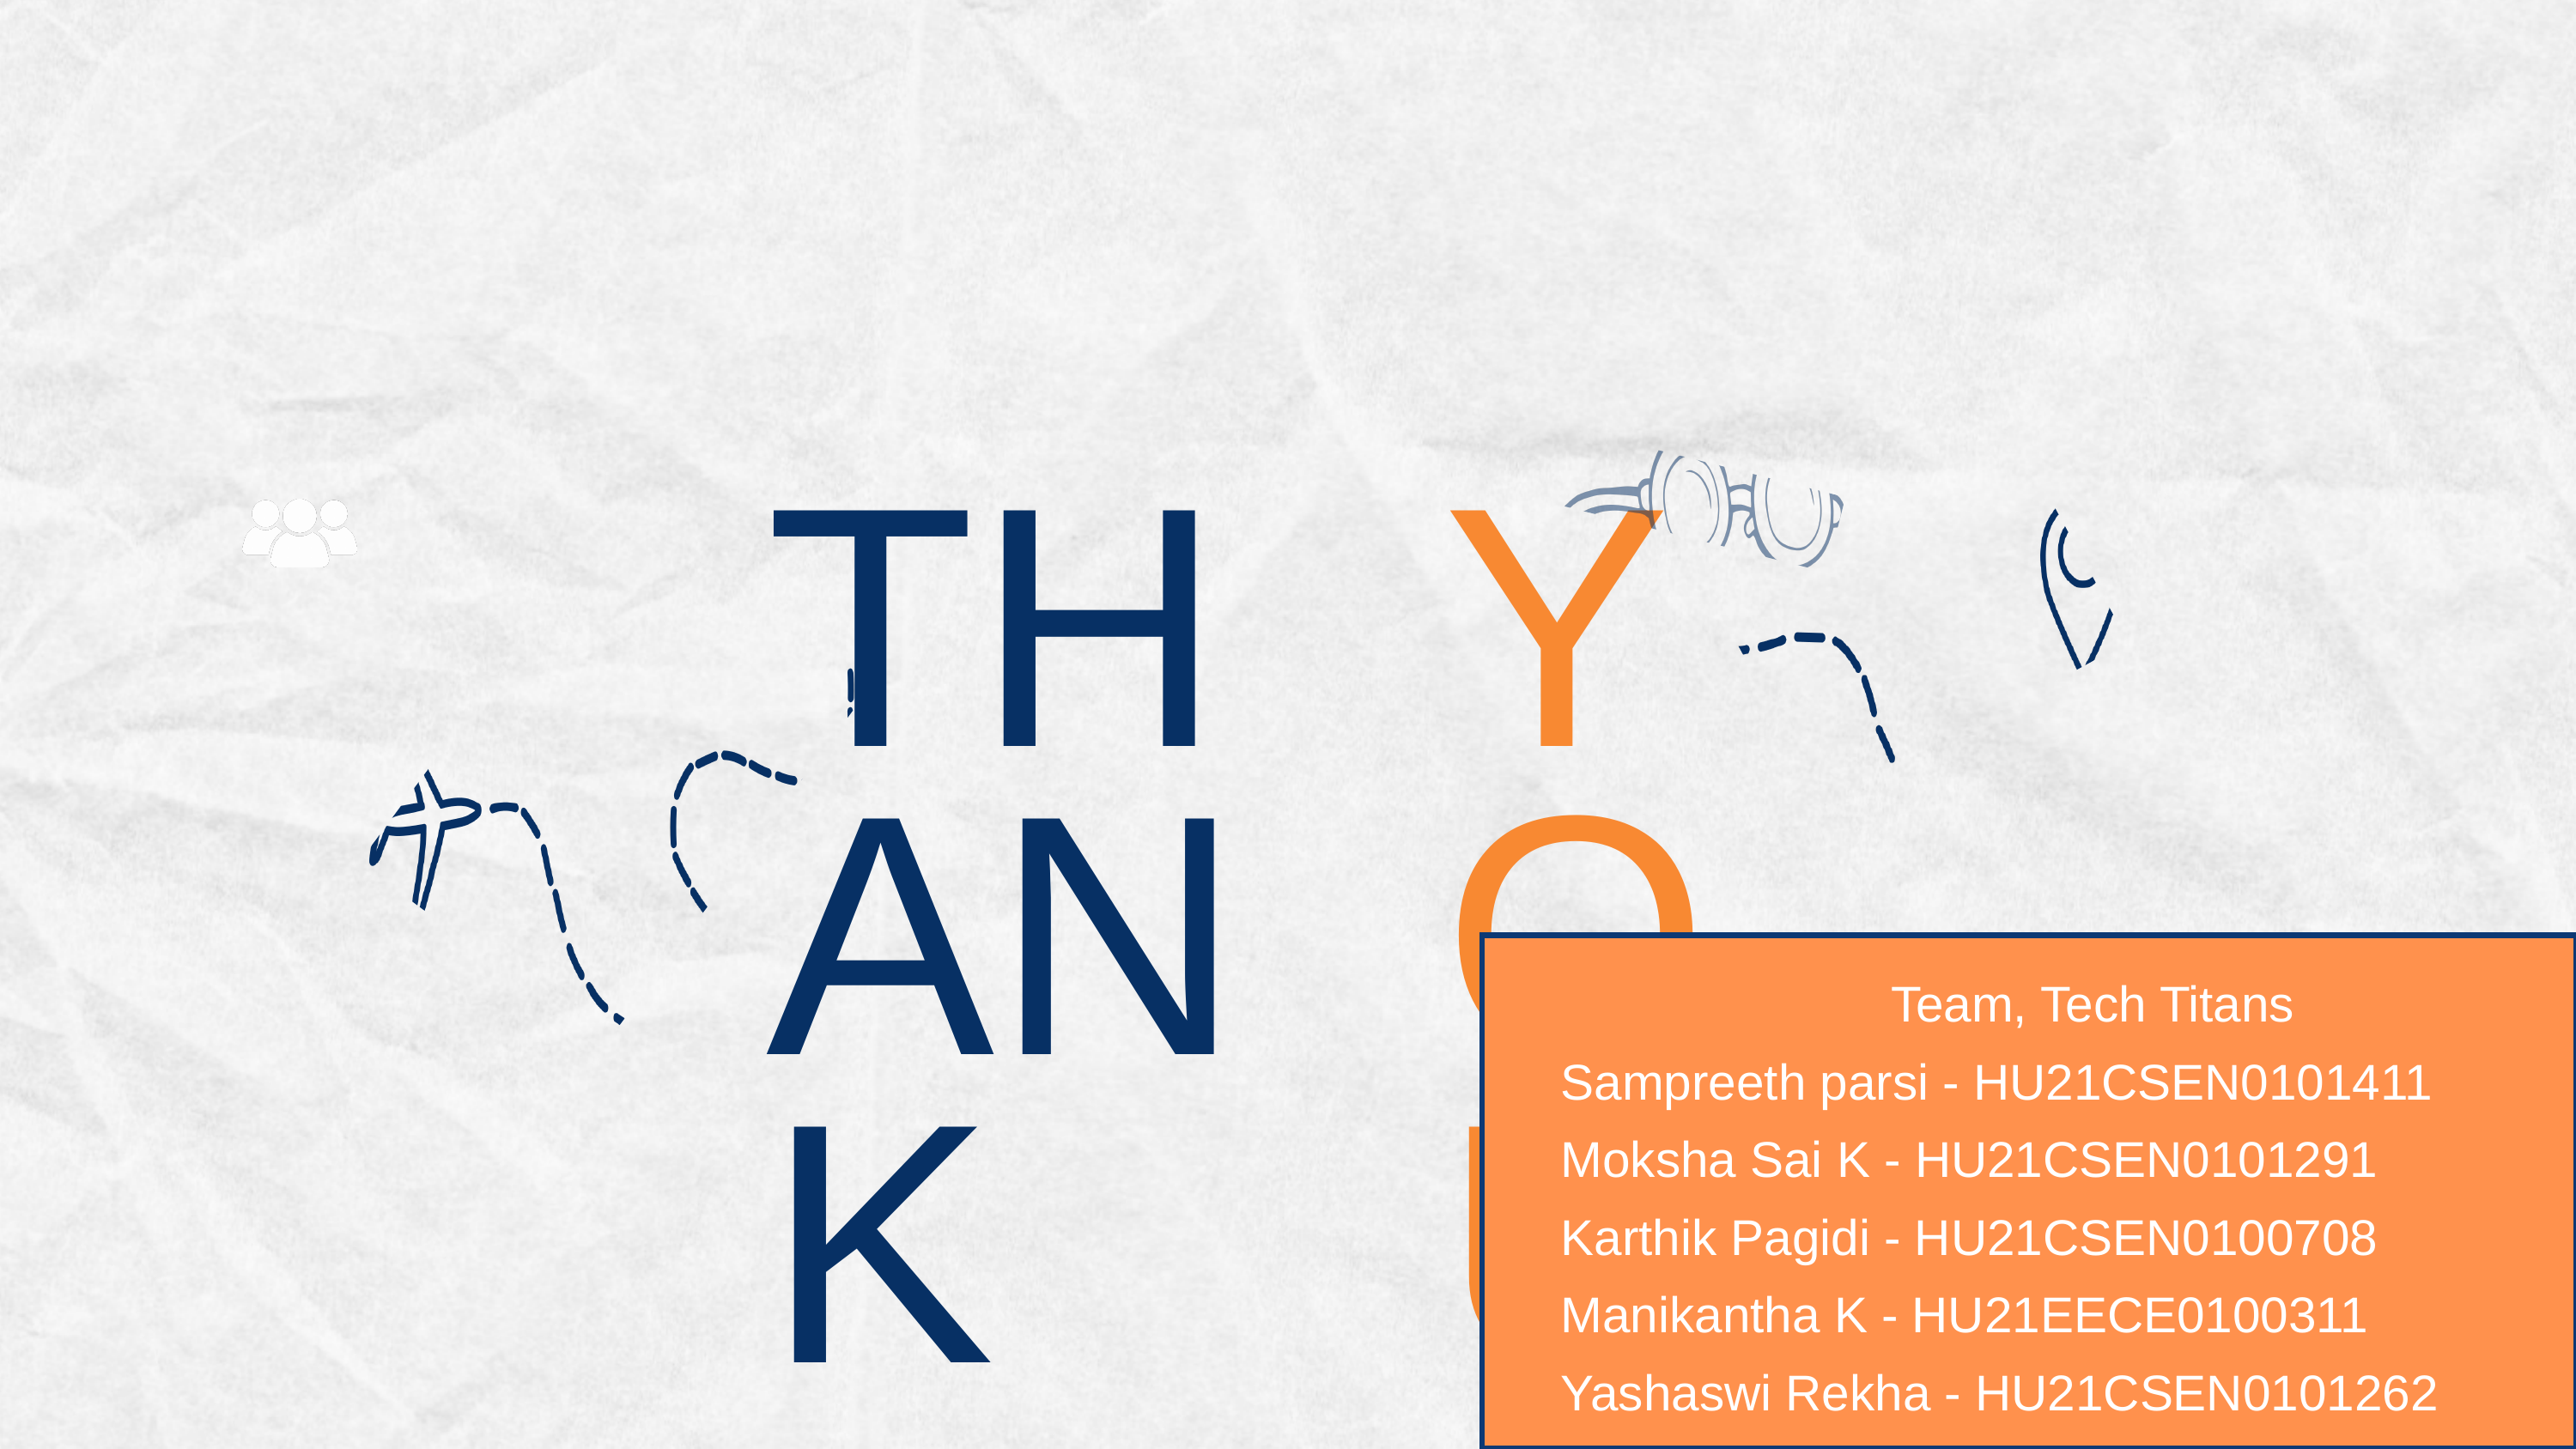

THANK
YOU

Team, Tech Titans
Sampreeth parsi - HU21CSEN0101411
Moksha Sai K - HU21CSEN0101291
Karthik Pagidi - HU21CSEN0100708
Manikantha K - HU21EECE0100311
Yashaswi Rekha - HU21CSEN0101262